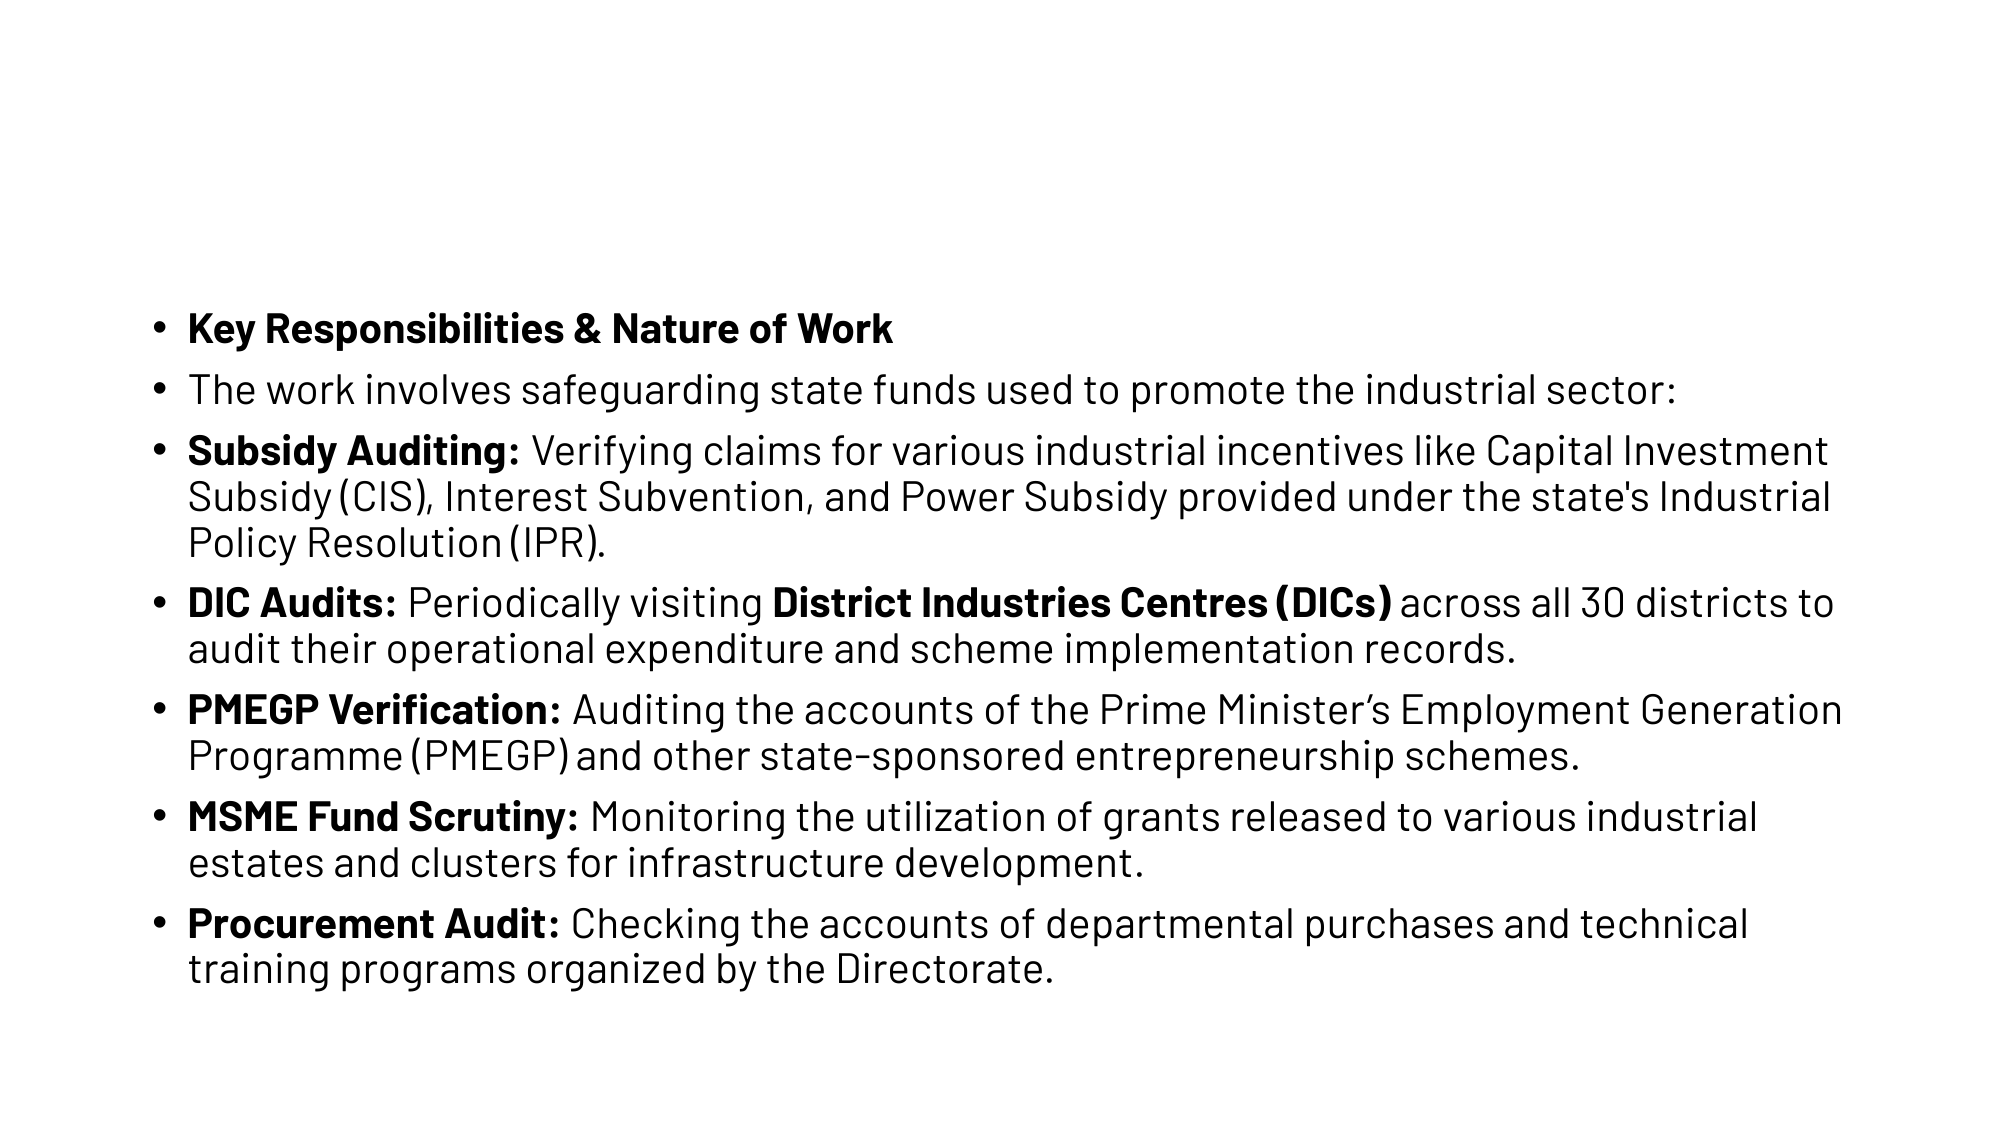

#
Key Responsibilities & Nature of Work
The work involves safeguarding state funds used to promote the industrial sector:
Subsidy Auditing: Verifying claims for various industrial incentives like Capital Investment Subsidy (CIS), Interest Subvention, and Power Subsidy provided under the state's Industrial Policy Resolution (IPR).
DIC Audits: Periodically visiting District Industries Centres (DICs) across all 30 districts to audit their operational expenditure and scheme implementation records.
PMEGP Verification: Auditing the accounts of the Prime Minister’s Employment Generation Programme (PMEGP) and other state-sponsored entrepreneurship schemes.
MSME Fund Scrutiny: Monitoring the utilization of grants released to various industrial estates and clusters for infrastructure development.
Procurement Audit: Checking the accounts of departmental purchases and technical training programs organized by the Directorate.